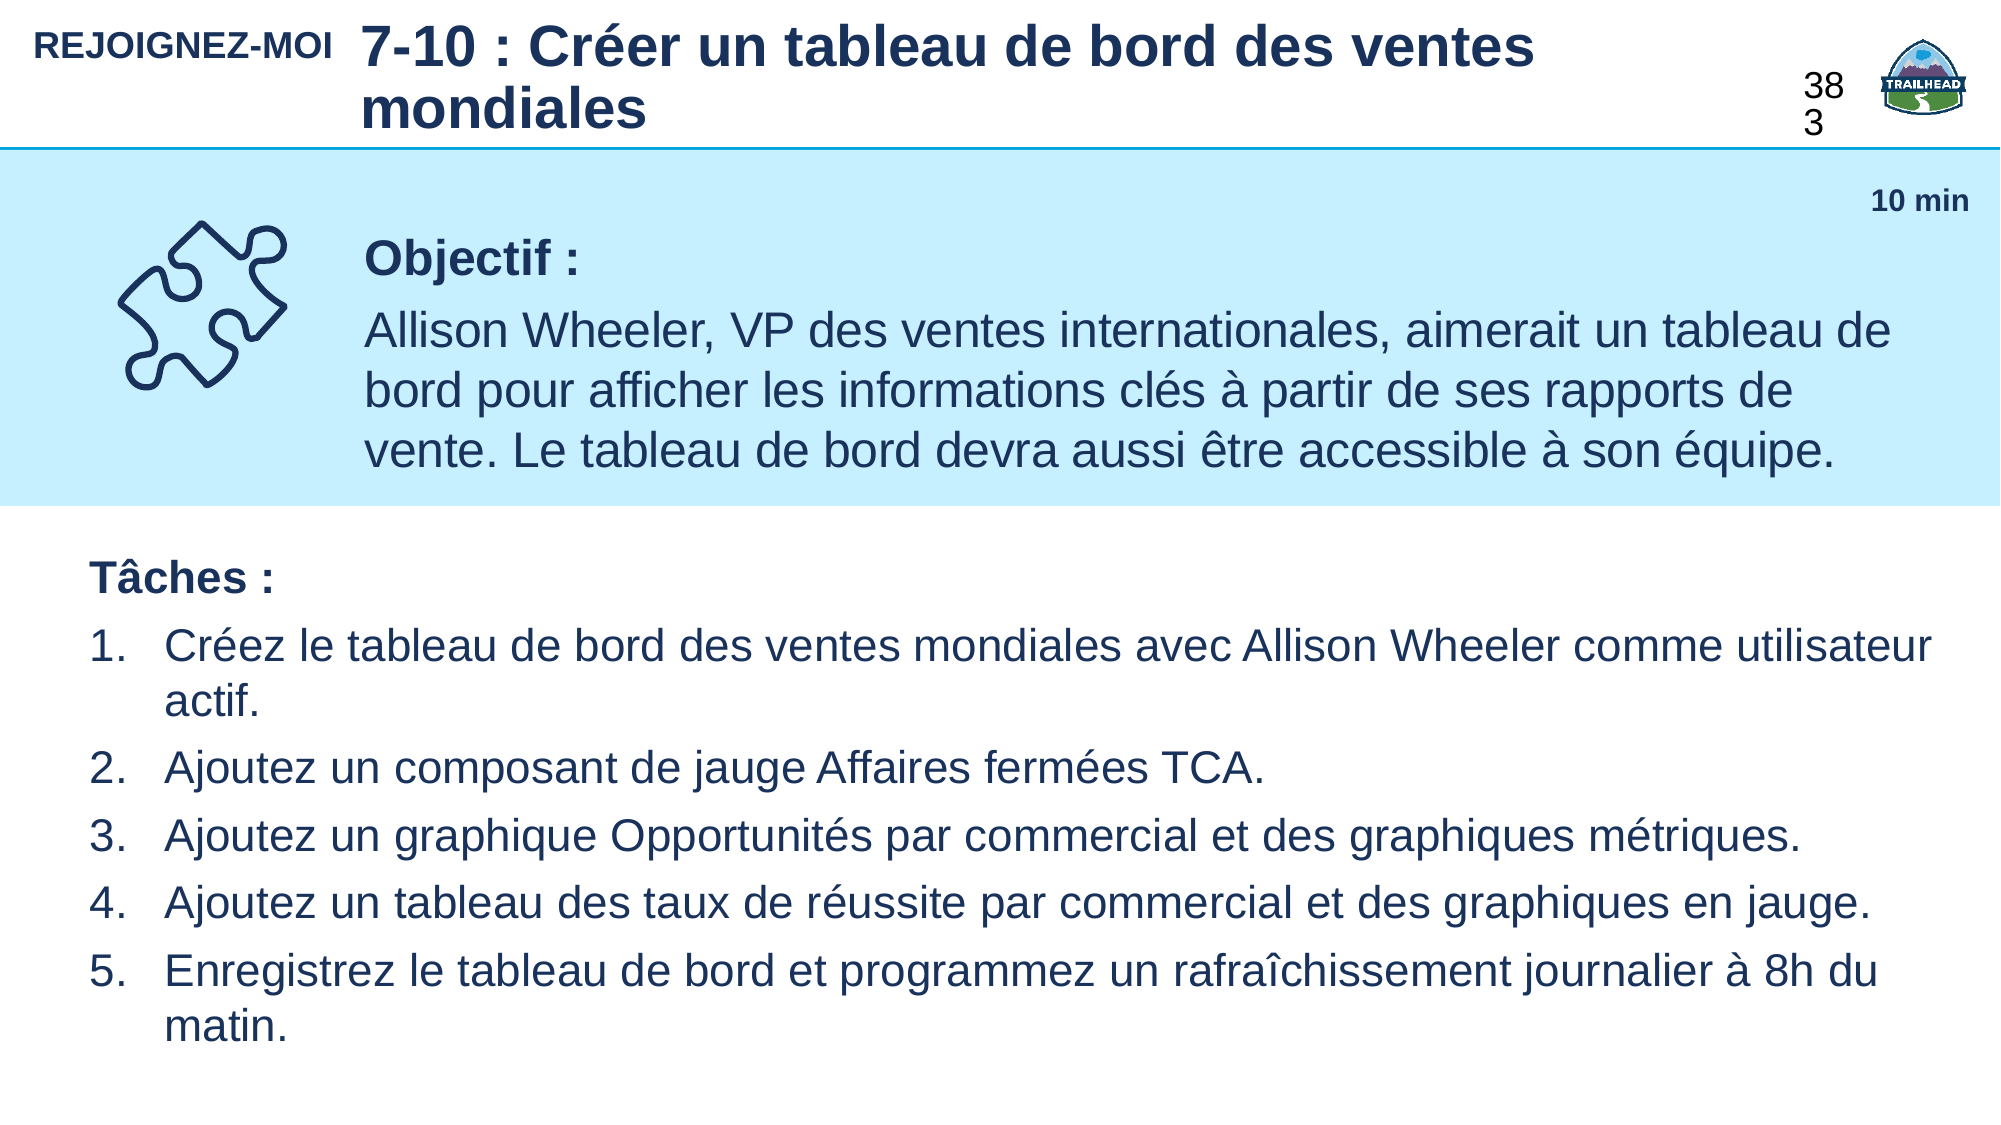

7-10 : Créer un tableau de bord des ventes mondiales
REJOIGNEZ-MOI
383
Objectif :
Allison Wheeler, VP des ventes internationales, aimerait un tableau de bord pour afficher les informations clés à partir de ses rapports de vente. Le tableau de bord devra aussi être accessible à son équipe.
10 min
Tâches :
Créez le tableau de bord des ventes mondiales avec Allison Wheeler comme utilisateur actif.
Ajoutez un composant de jauge Affaires fermées TCA.
Ajoutez un graphique Opportunités par commercial et des graphiques métriques.
Ajoutez un tableau des taux de réussite par commercial et des graphiques en jauge.
Enregistrez le tableau de bord et programmez un rafraîchissement journalier à 8h du matin.